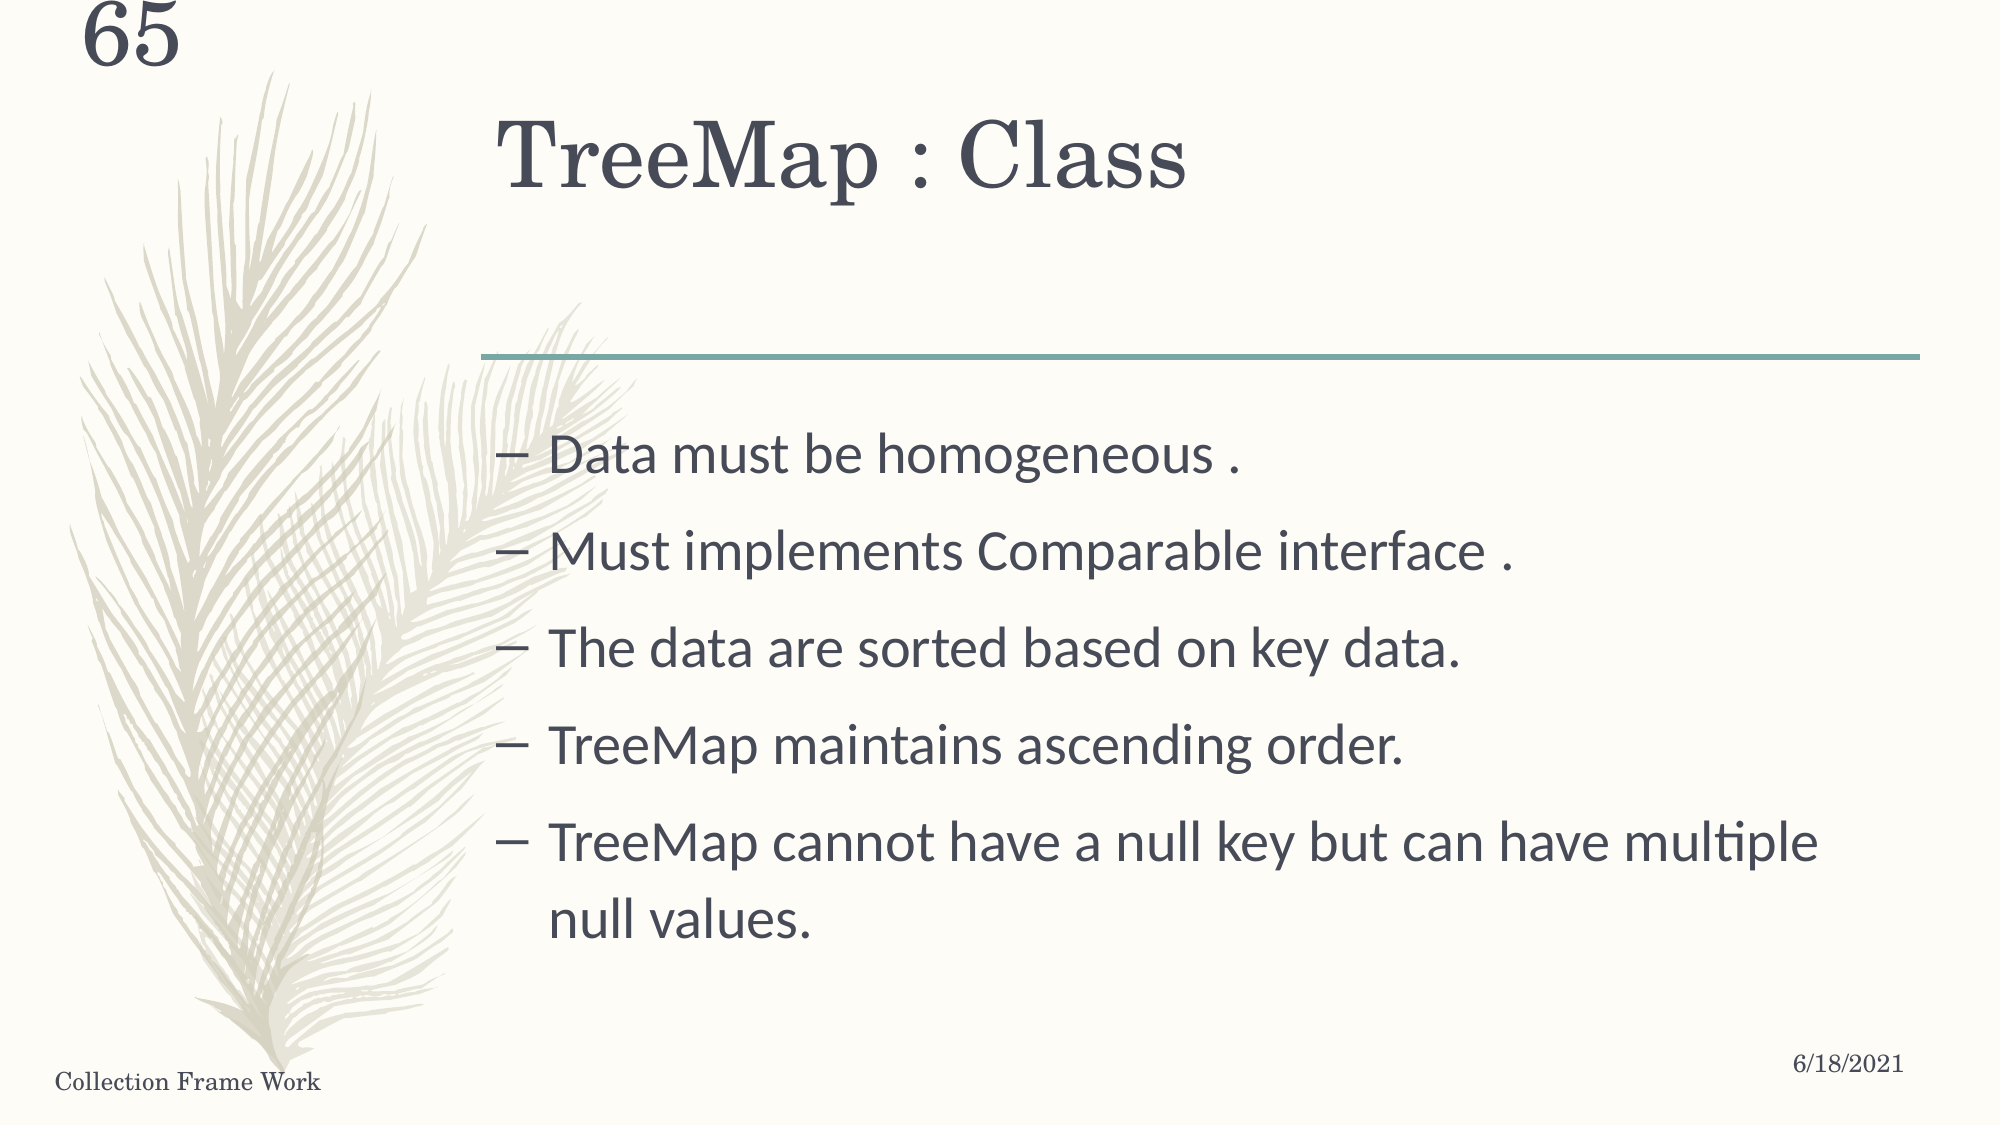

65
# TreeMap : Class
Data must be homogeneous .
Must implements Comparable interface .
The data are sorted based on key data.
TreeMap maintains ascending order.
TreeMap cannot have a null key but can have multiple null values.

6/18/2021
Collection Frame Work